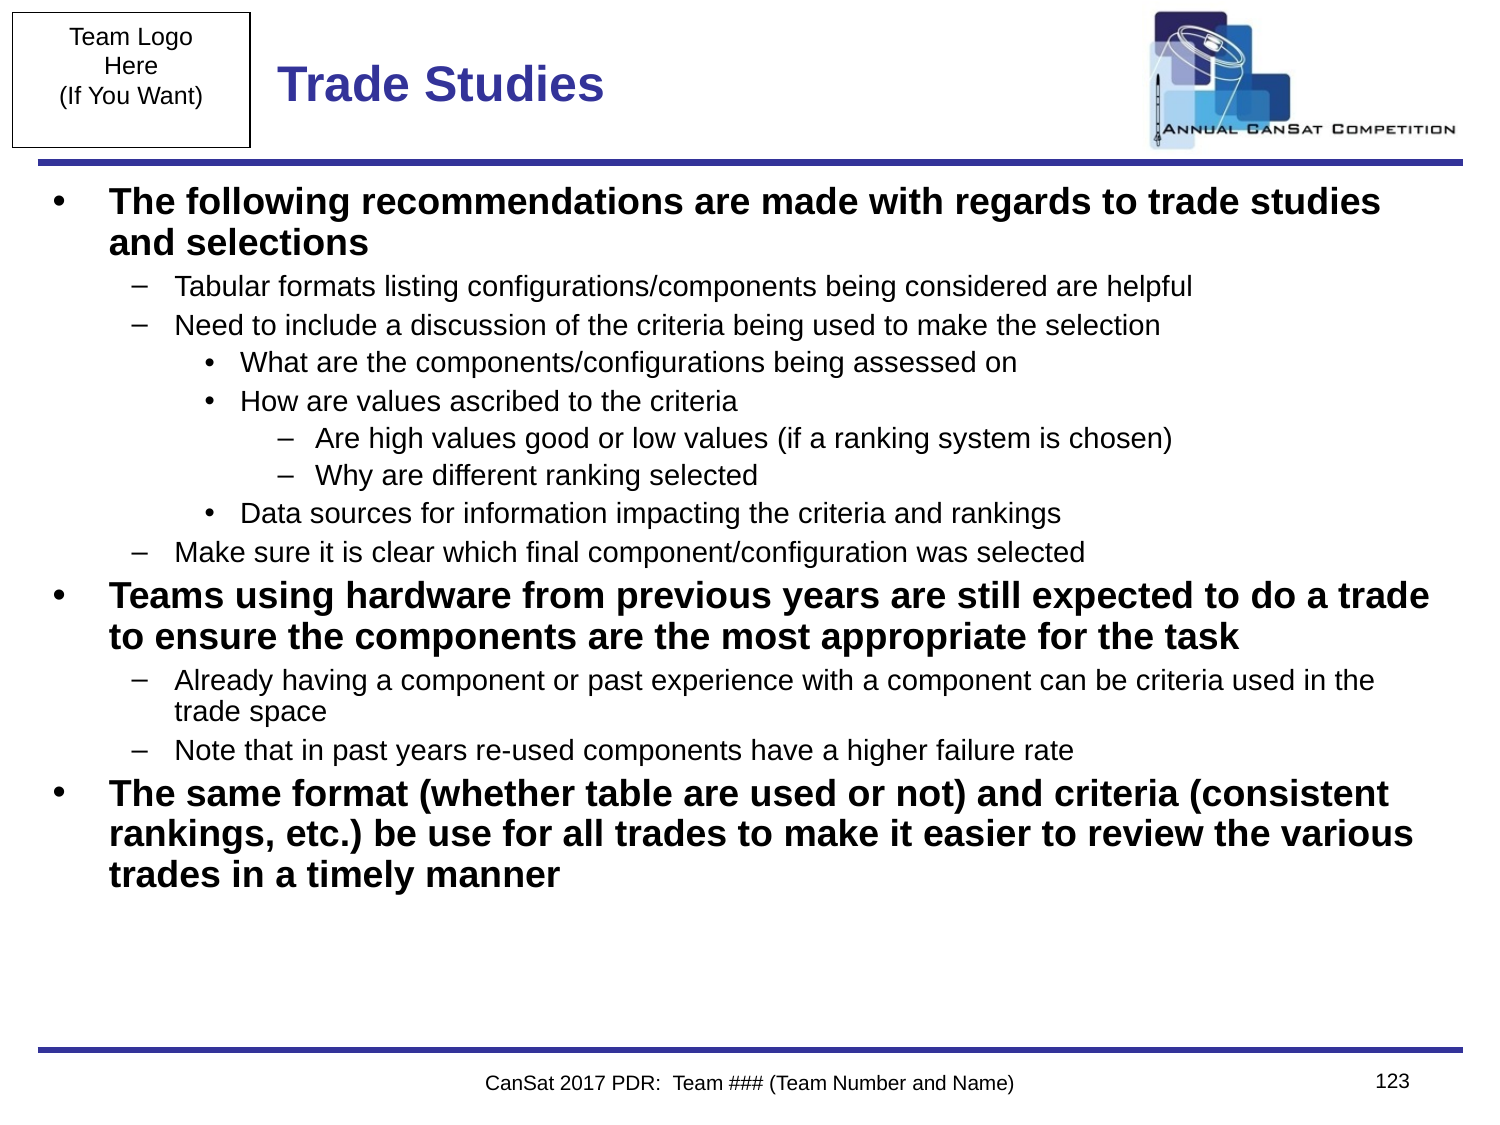

# Trade Studies
The following recommendations are made with regards to trade studies and selections
Tabular formats listing configurations/components being considered are helpful
Need to include a discussion of the criteria being used to make the selection
What are the components/configurations being assessed on
How are values ascribed to the criteria
Are high values good or low values (if a ranking system is chosen)
Why are different ranking selected
Data sources for information impacting the criteria and rankings
Make sure it is clear which final component/configuration was selected
Teams using hardware from previous years are still expected to do a trade to ensure the components are the most appropriate for the task
Already having a component or past experience with a component can be criteria used in the trade space
Note that in past years re-used components have a higher failure rate
The same format (whether table are used or not) and criteria (consistent rankings, etc.) be use for all trades to make it easier to review the various trades in a timely manner

123
CanSat 2017 PDR:  Team ### (Team Number and Name)